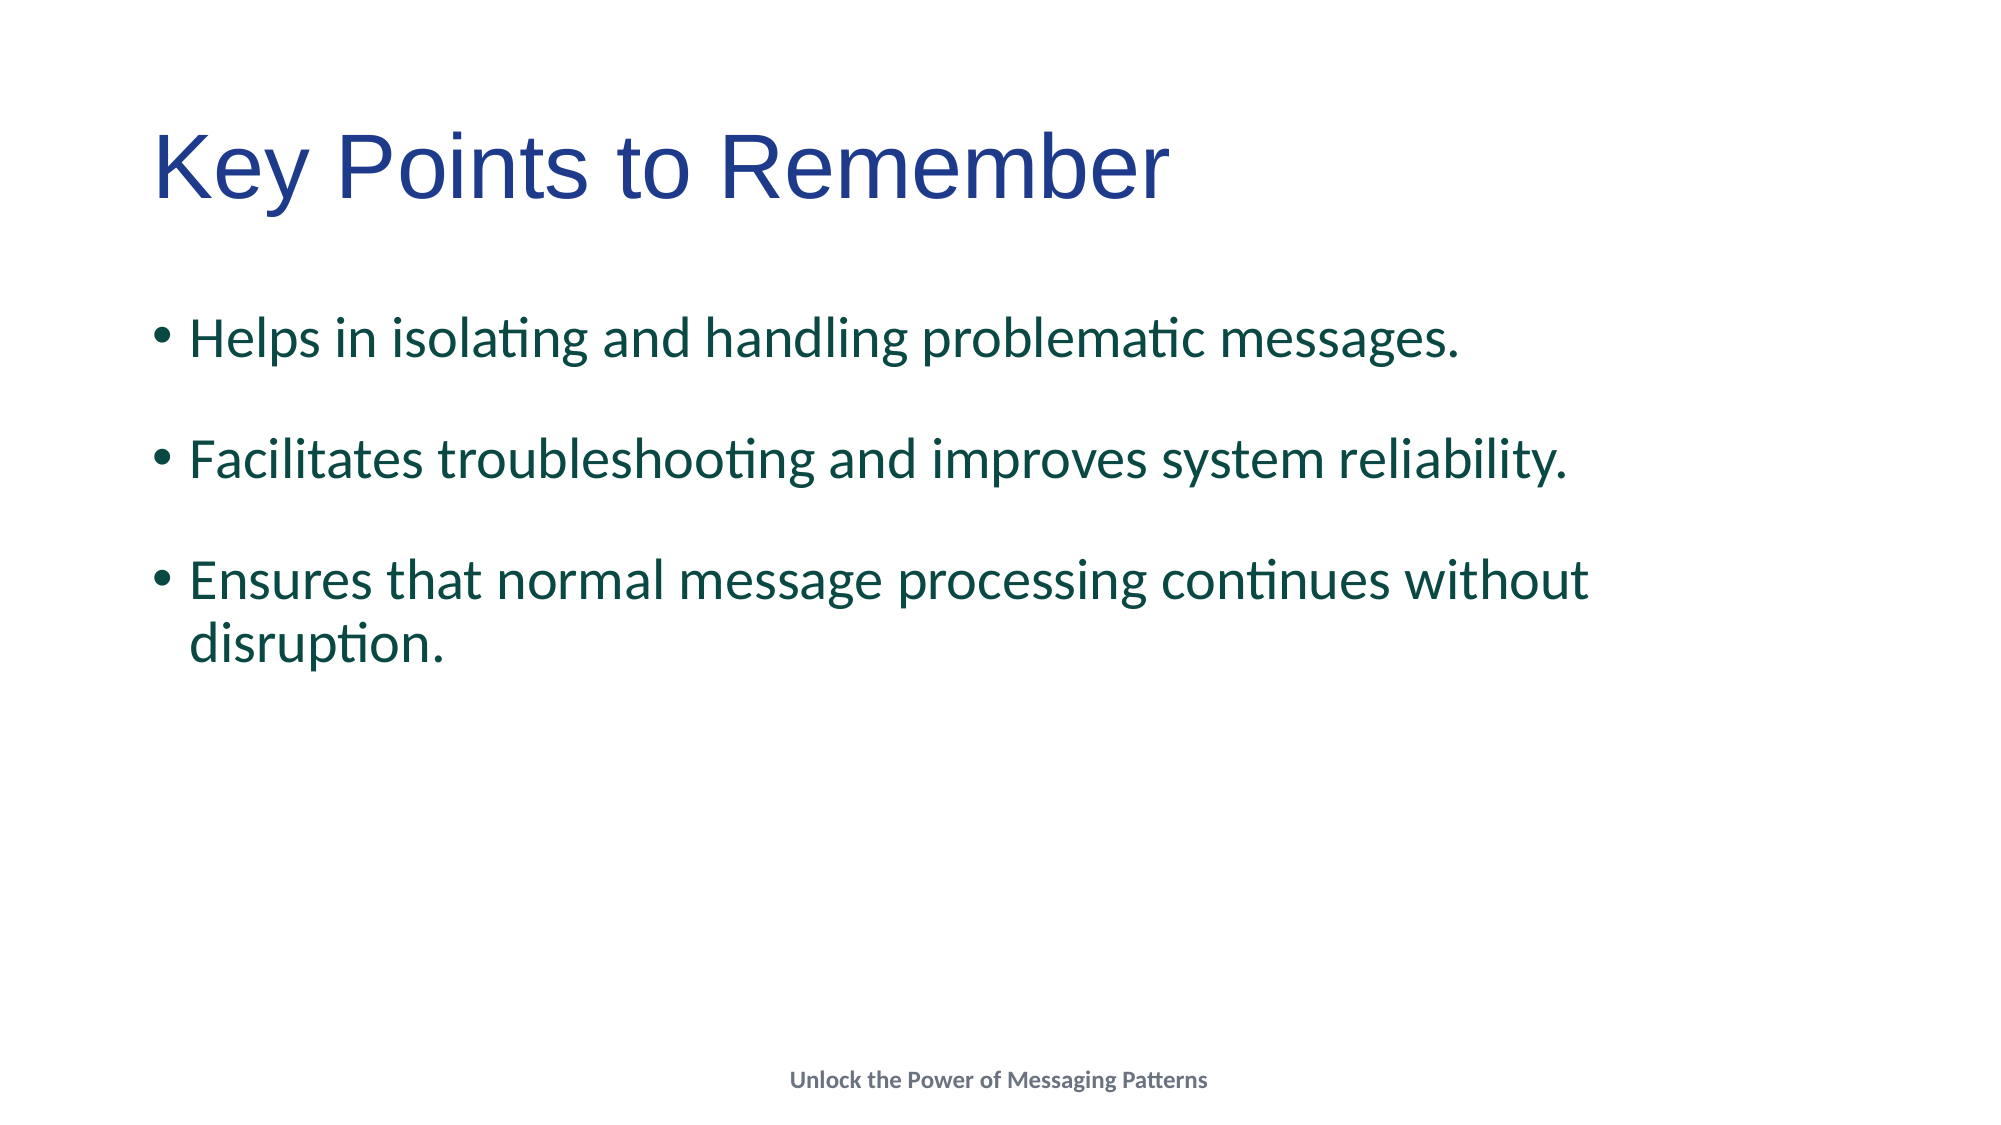

# Key Points to Remember
Helps in isolating and handling problematic messages.
Facilitates troubleshooting and improves system reliability.
Ensures that normal message processing continues without disruption.